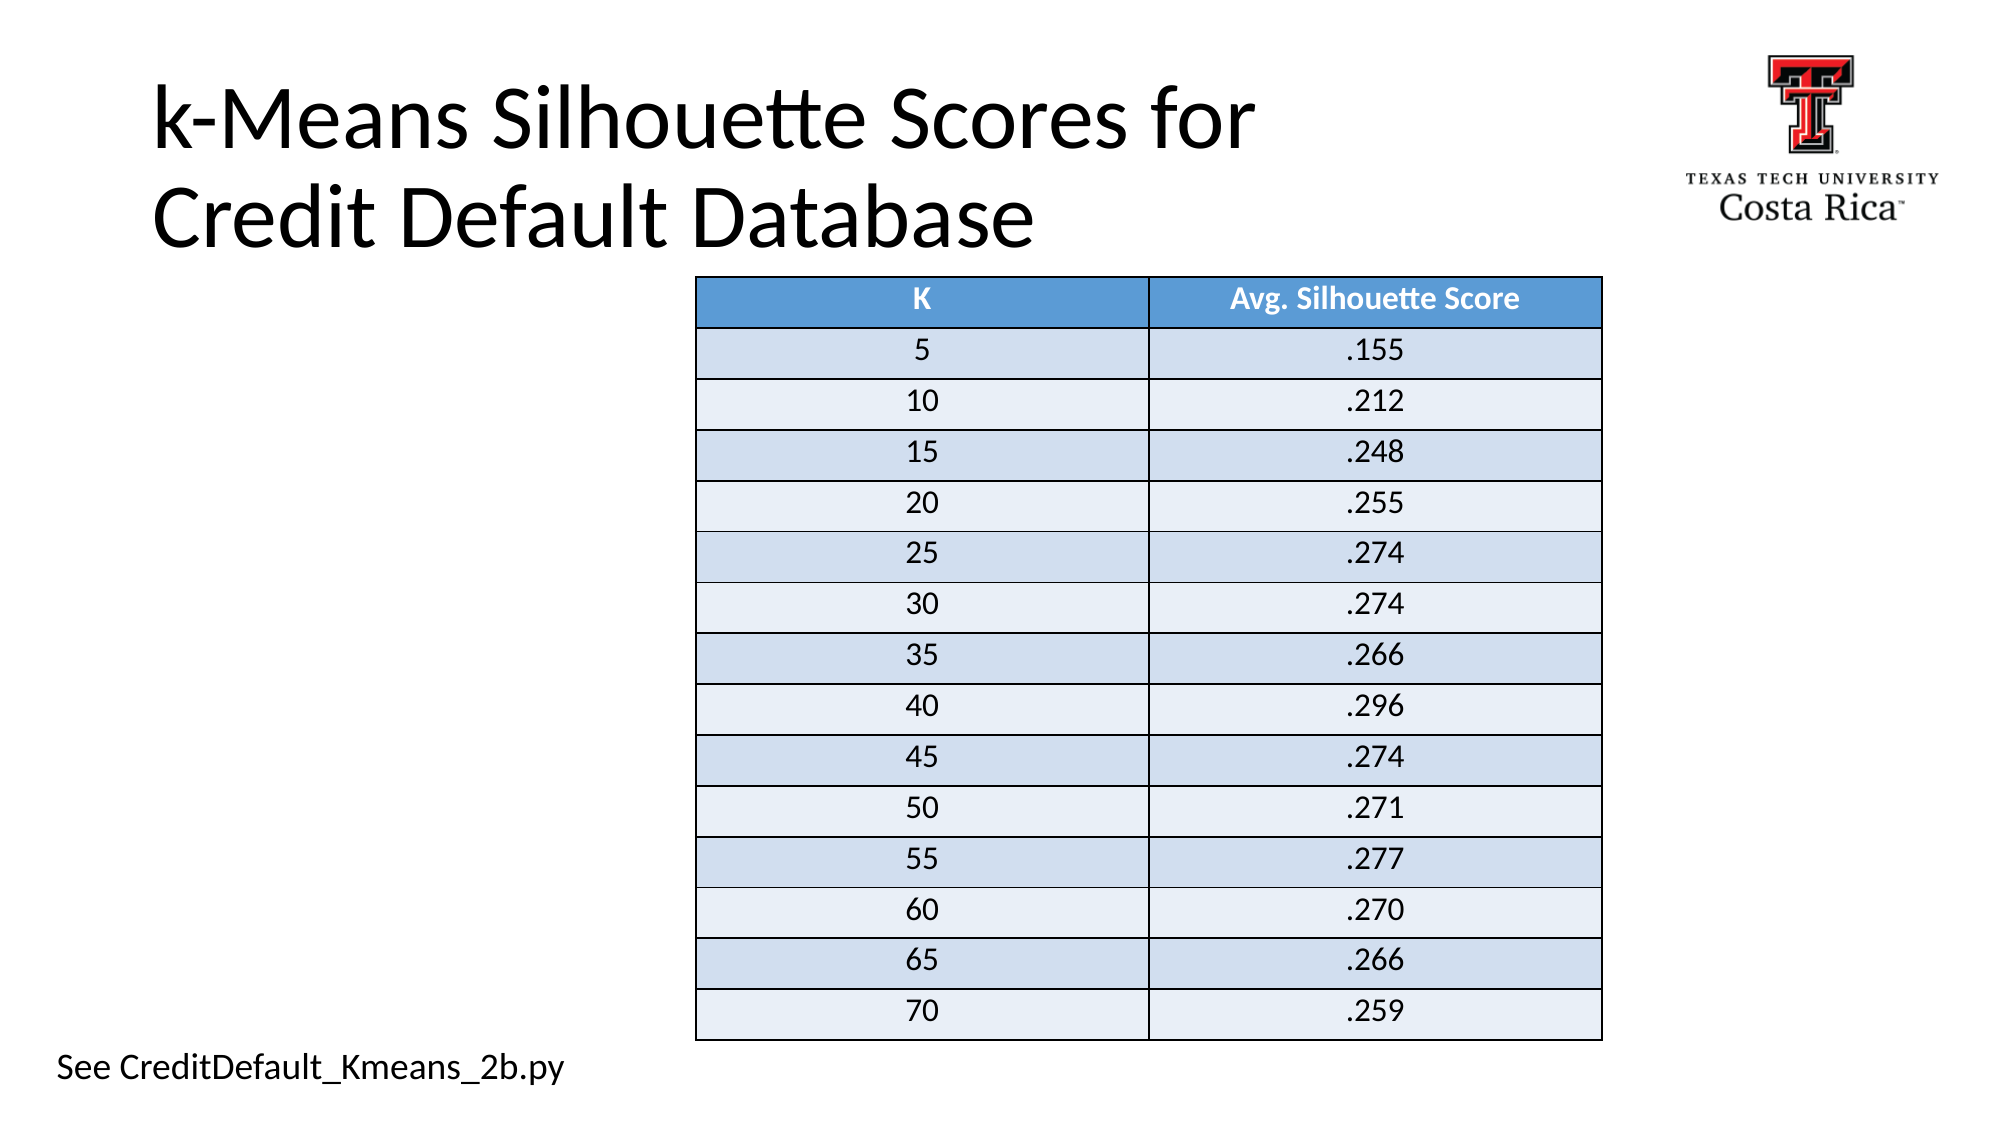

# k-Means Silhouette Scores for Credit Default Database
| K | Avg. Silhouette Score |
| --- | --- |
| 5 | .155 |
| 10 | .212 |
| 15 | .248 |
| 20 | .255 |
| 25 | .274 |
| 30 | .274 |
| 35 | .266 |
| 40 | .296 |
| 45 | .274 |
| 50 | .271 |
| 55 | .277 |
| 60 | .270 |
| 65 | .266 |
| 70 | .259 |
See CreditDefault_Kmeans_2b.py